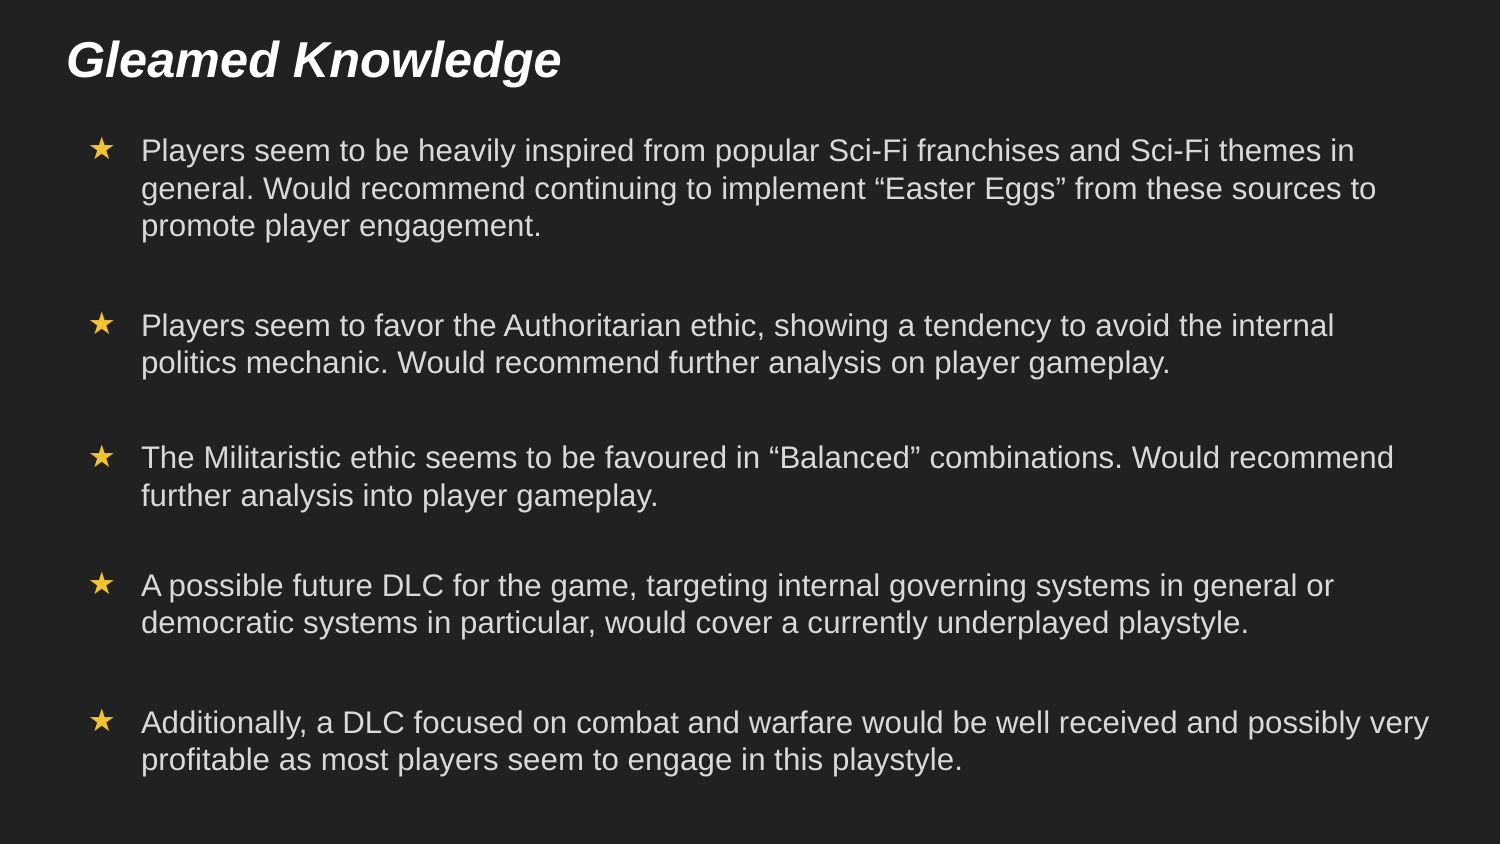

# Gleamed Knowledge
Players seem to be heavily inspired from popular Sci-Fi franchises and Sci-Fi themes in general. Would recommend continuing to implement “Easter Eggs” from these sources to promote player engagement.

Players seem to favor the Authoritarian ethic, showing a tendency to avoid the internal politics mechanic. Would recommend further analysis on player gameplay.

The Militaristic ethic seems to be favoured in “Balanced” combinations. Would recommend further analysis into player gameplay.

A possible future DLC for the game, targeting internal governing systems in general or democratic systems in particular, would cover a currently underplayed playstyle.

Additionally, a DLC focused on combat and warfare would be well received and possibly very profitable as most players seem to engage in this playstyle.